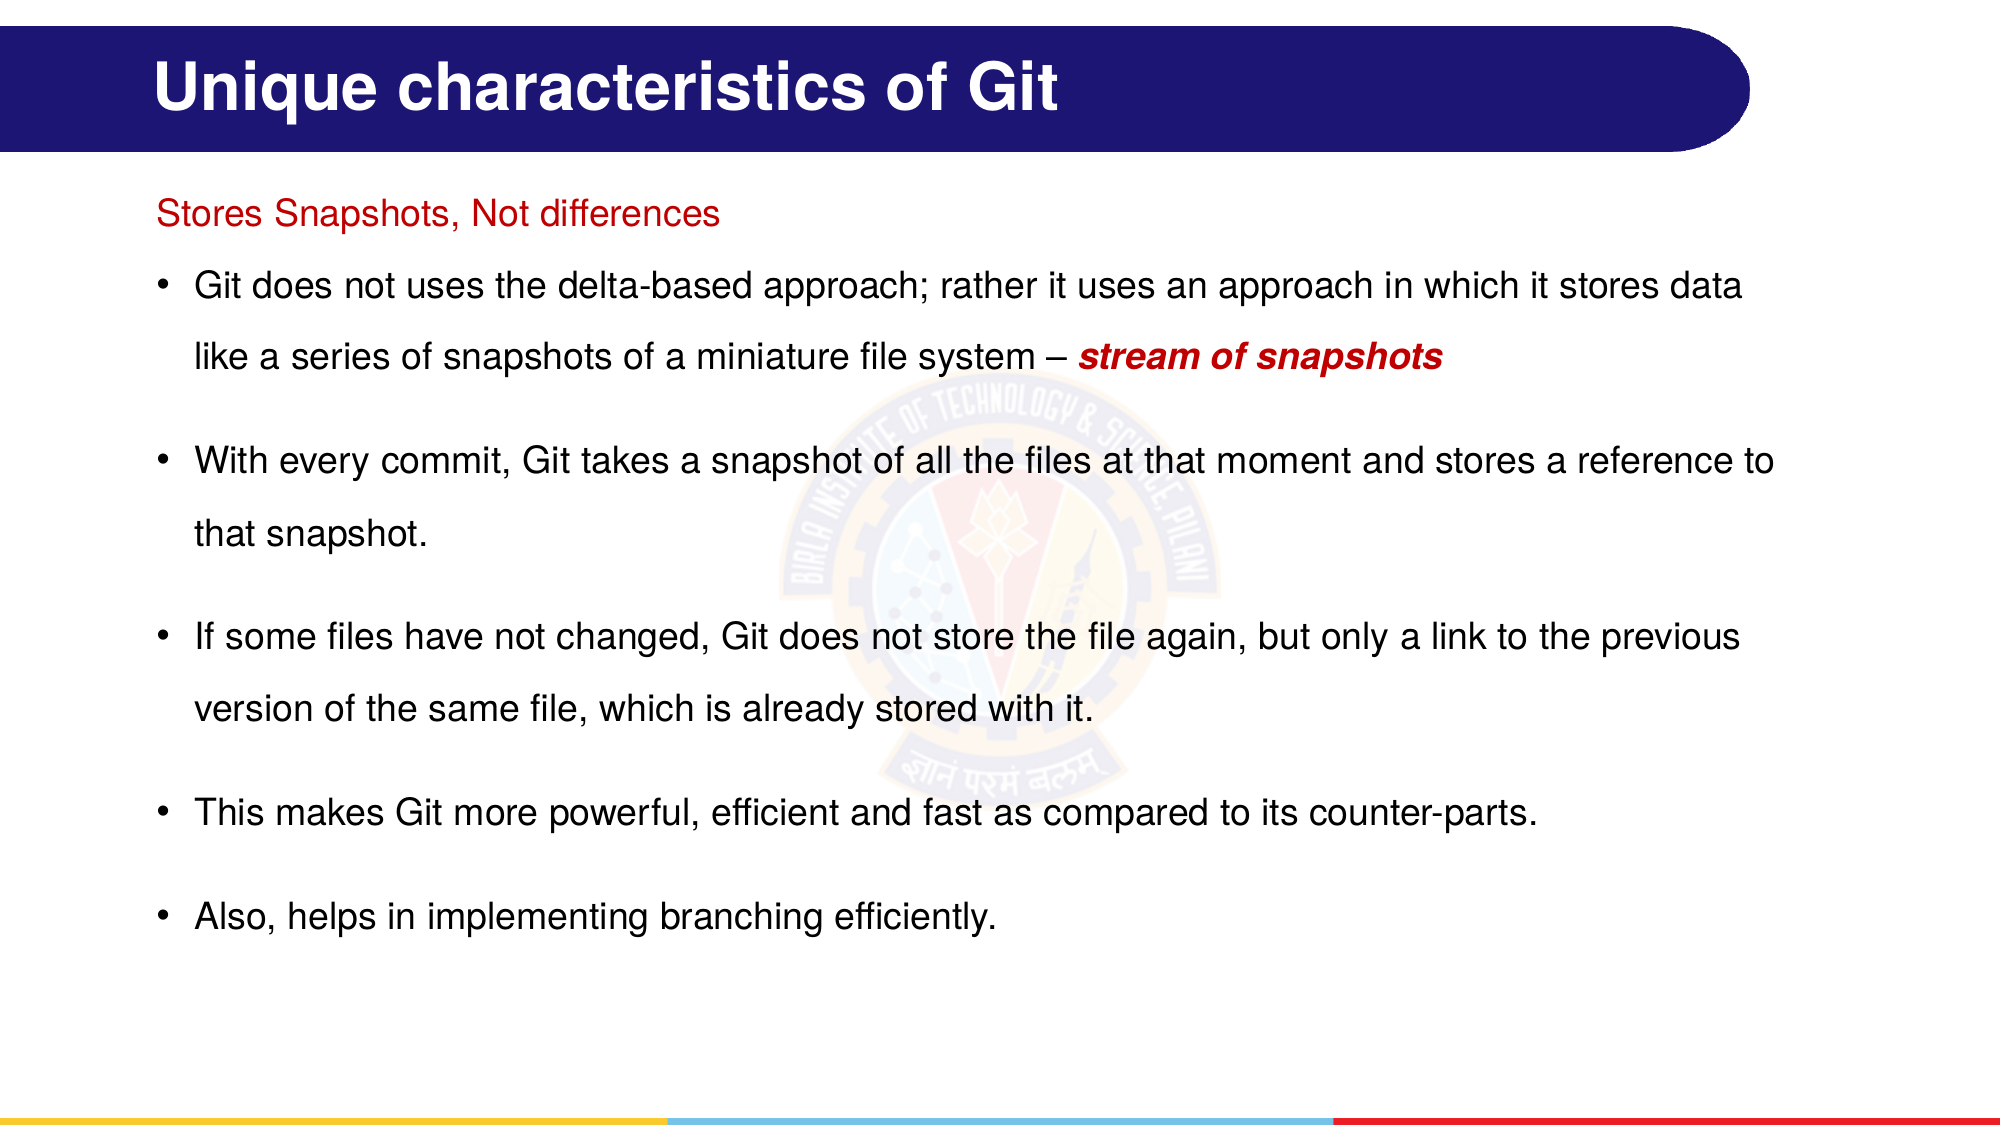

# Unique characteristics of Git
Stores Snapshots, Not differences
Git does not uses the delta-based approach; rather it uses an approach in which it stores data like a series of snapshots of a miniature file system – stream of snapshots

With every commit, Git takes a snapshot of all the files at that moment and stores a reference to that snapshot.

If some files have not changed, Git does not store the file again, but only a link to the previous version of the same file, which is already stored with it.

This makes Git more powerful, efficient and fast as compared to its counter-parts.

Also, helps in implementing branching efficiently.